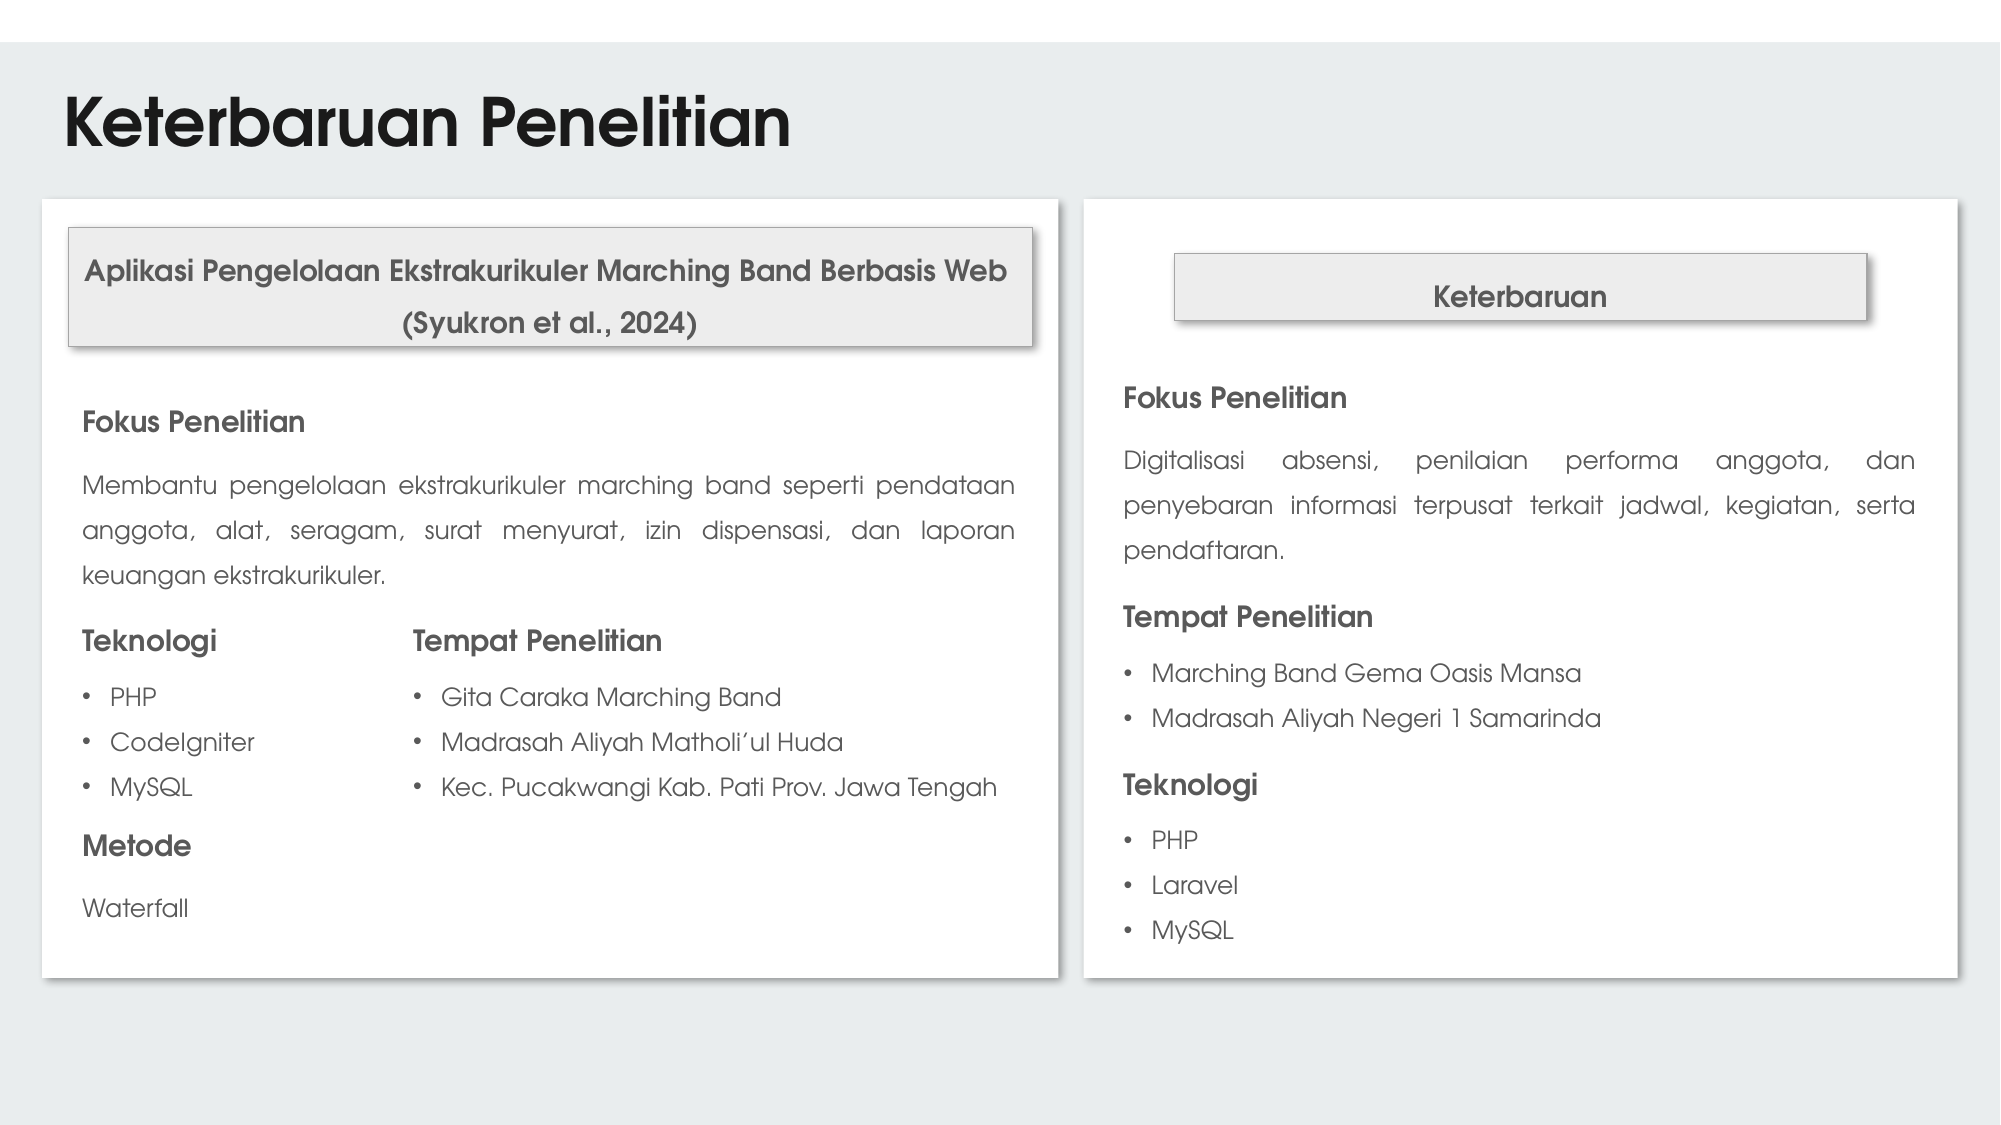

Keterbaruan Penelitian

Aplikasi Pengelolaan Ekstrakurikuler Marching Band Berbasis Web
(Syukron et al., 2024)
Keterbaruan
Fokus Penelitian
Fokus Penelitian
Digitalisasi absensi, penilaian performa anggota, dan penyebaran informasi terpusat terkait jadwal, kegiatan, serta pendaftaran.
Membantu pengelolaan ekstrakurikuler marching band seperti pendataan anggota, alat, seragam, surat menyurat, izin dispensasi, dan laporan keuangan ekstrakurikuler.
Tempat Penelitian
Tempat Penelitian
Teknologi
Marching Band Gema Oasis Mansa
Madrasah Aliyah Negeri 1 Samarinda
PHP
CodeIgniter
MySQL
Gita Caraka Marching Band
Madrasah Aliyah Matholi’ul Huda
Kec. Pucakwangi Kab. Pati Prov. Jawa Tengah
Teknologi
Metode
PHP
Laravel
MySQL
Waterfall